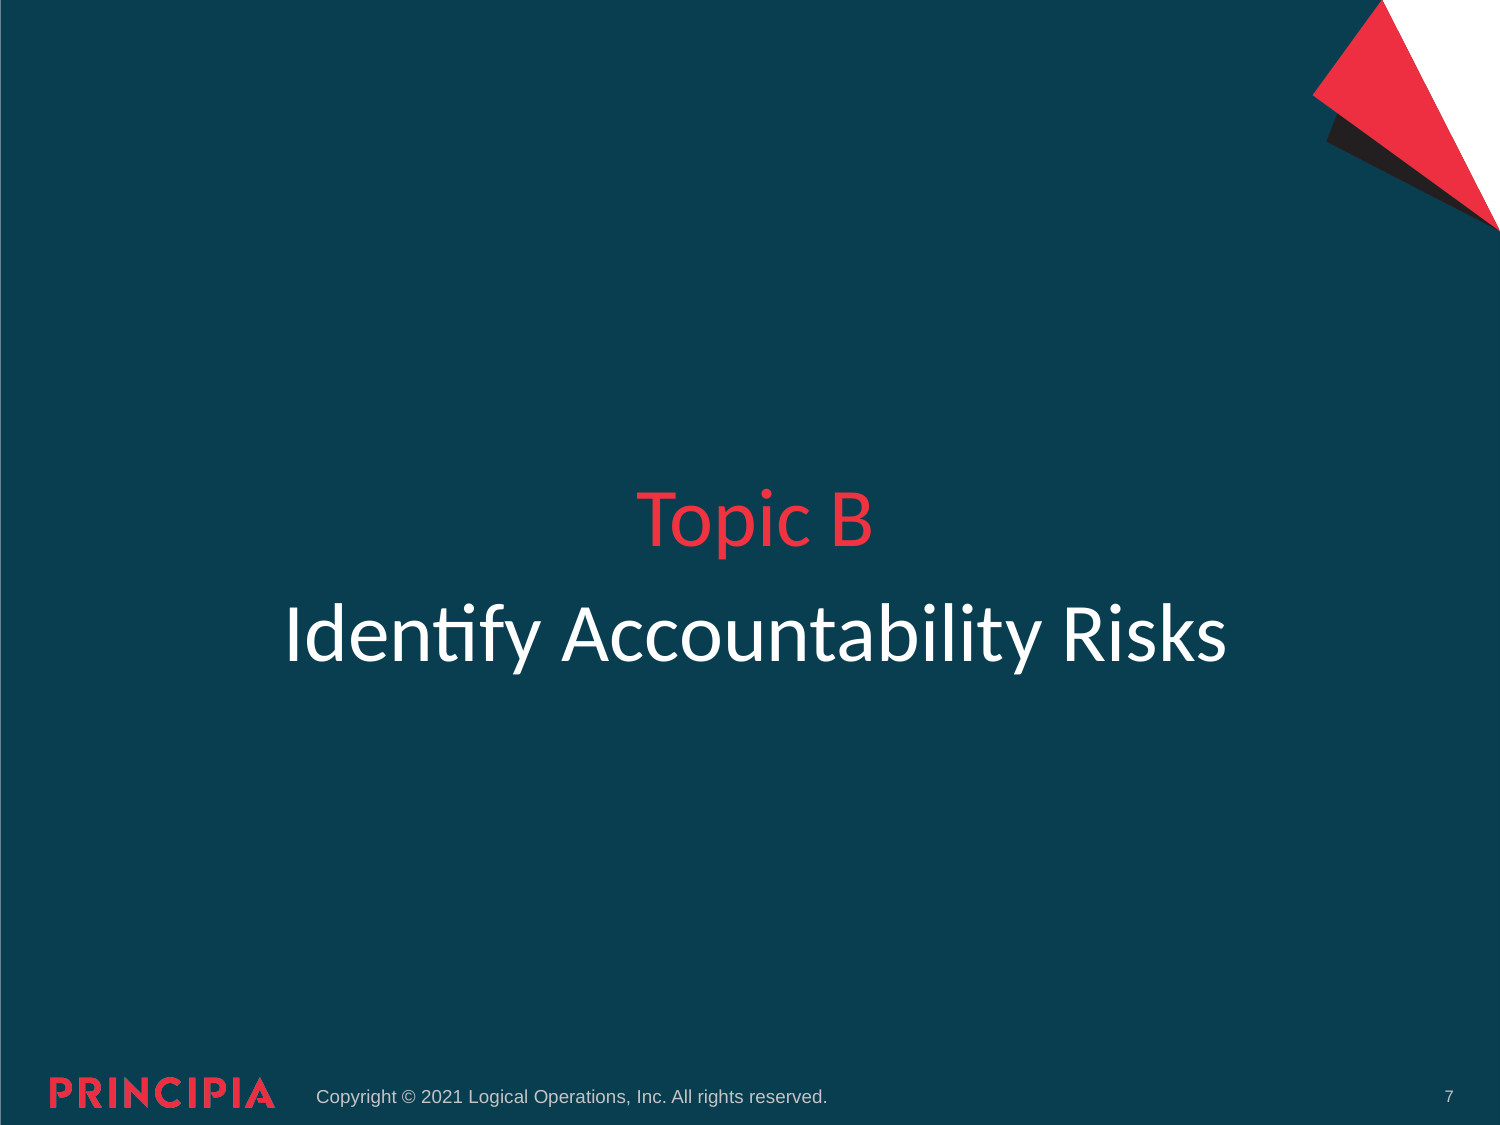

Topic B
# Identify Accountability Risks
7